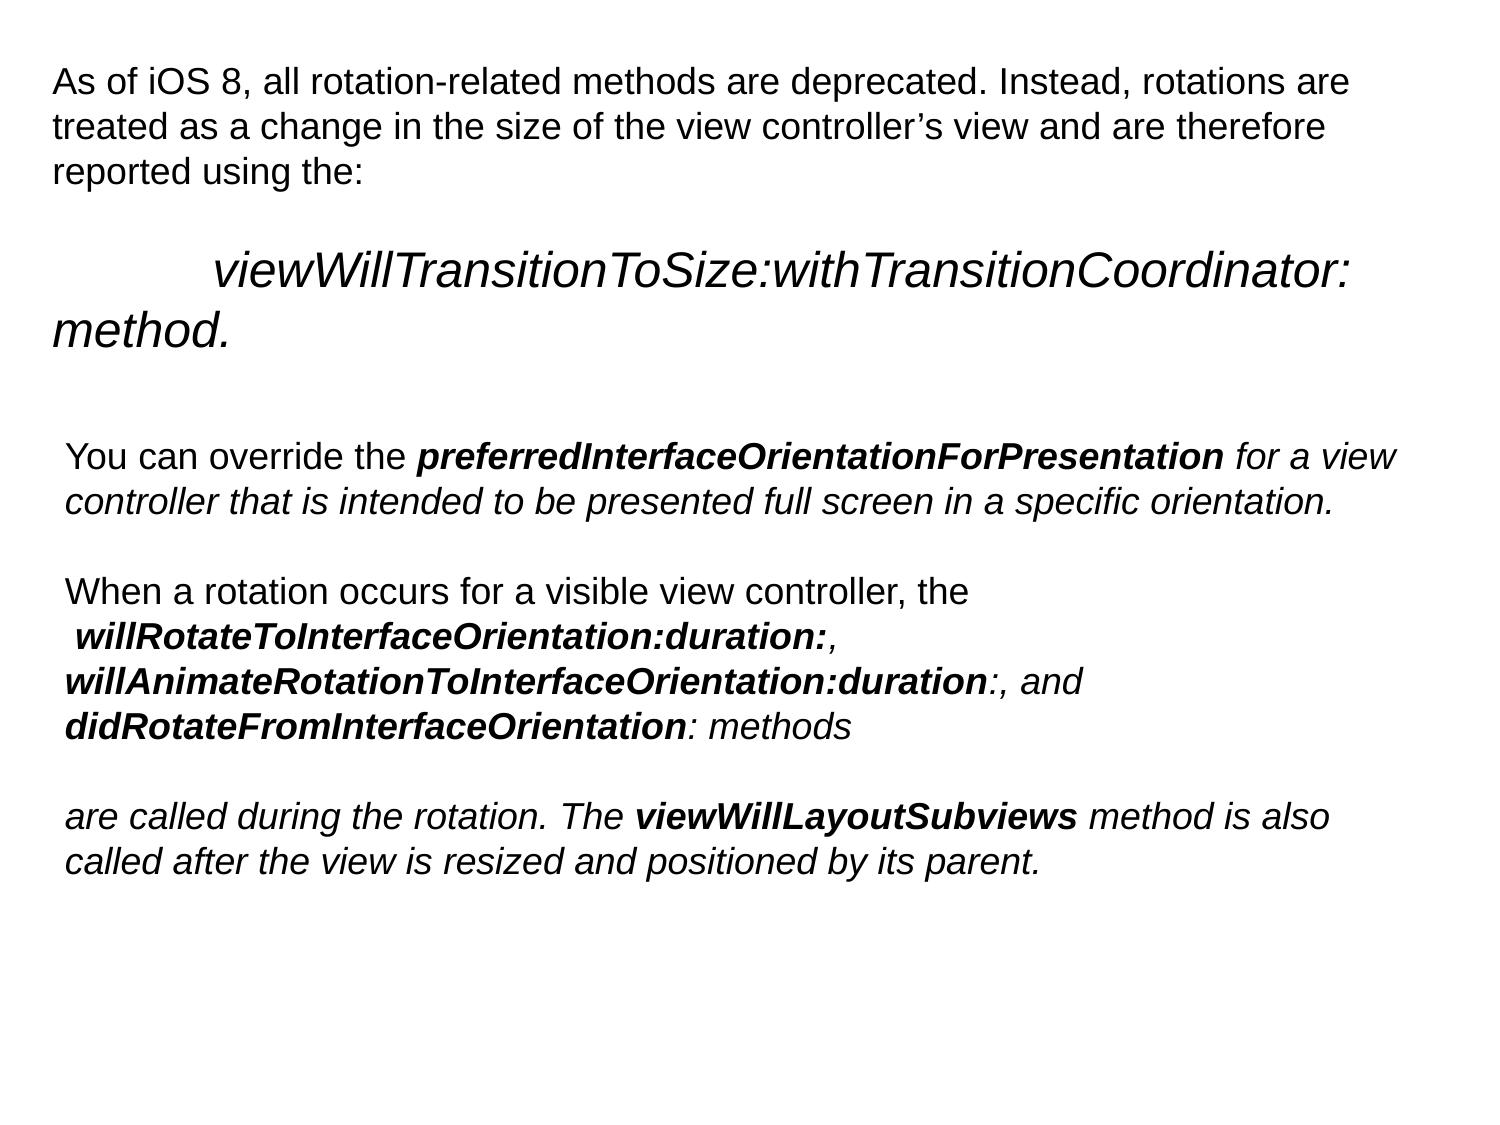

As of iOS 8, all rotation-related methods are deprecated. Instead, rotations are treated as a change in the size of the view controller’s view and are therefore reported using the:

	 viewWillTransitionToSize:withTransitionCoordinator: method.
You can override the preferredInterfaceOrientationForPresentation for a view controller that is intended to be presented full screen in a specific orientation.

When a rotation occurs for a visible view controller, the
 willRotateToInterfaceOrientation:duration:, willAnimateRotationToInterfaceOrientation:duration:, and didRotateFromInterfaceOrientation: methods

are called during the rotation. The viewWillLayoutSubviews method is also called after the view is resized and positioned by its parent.